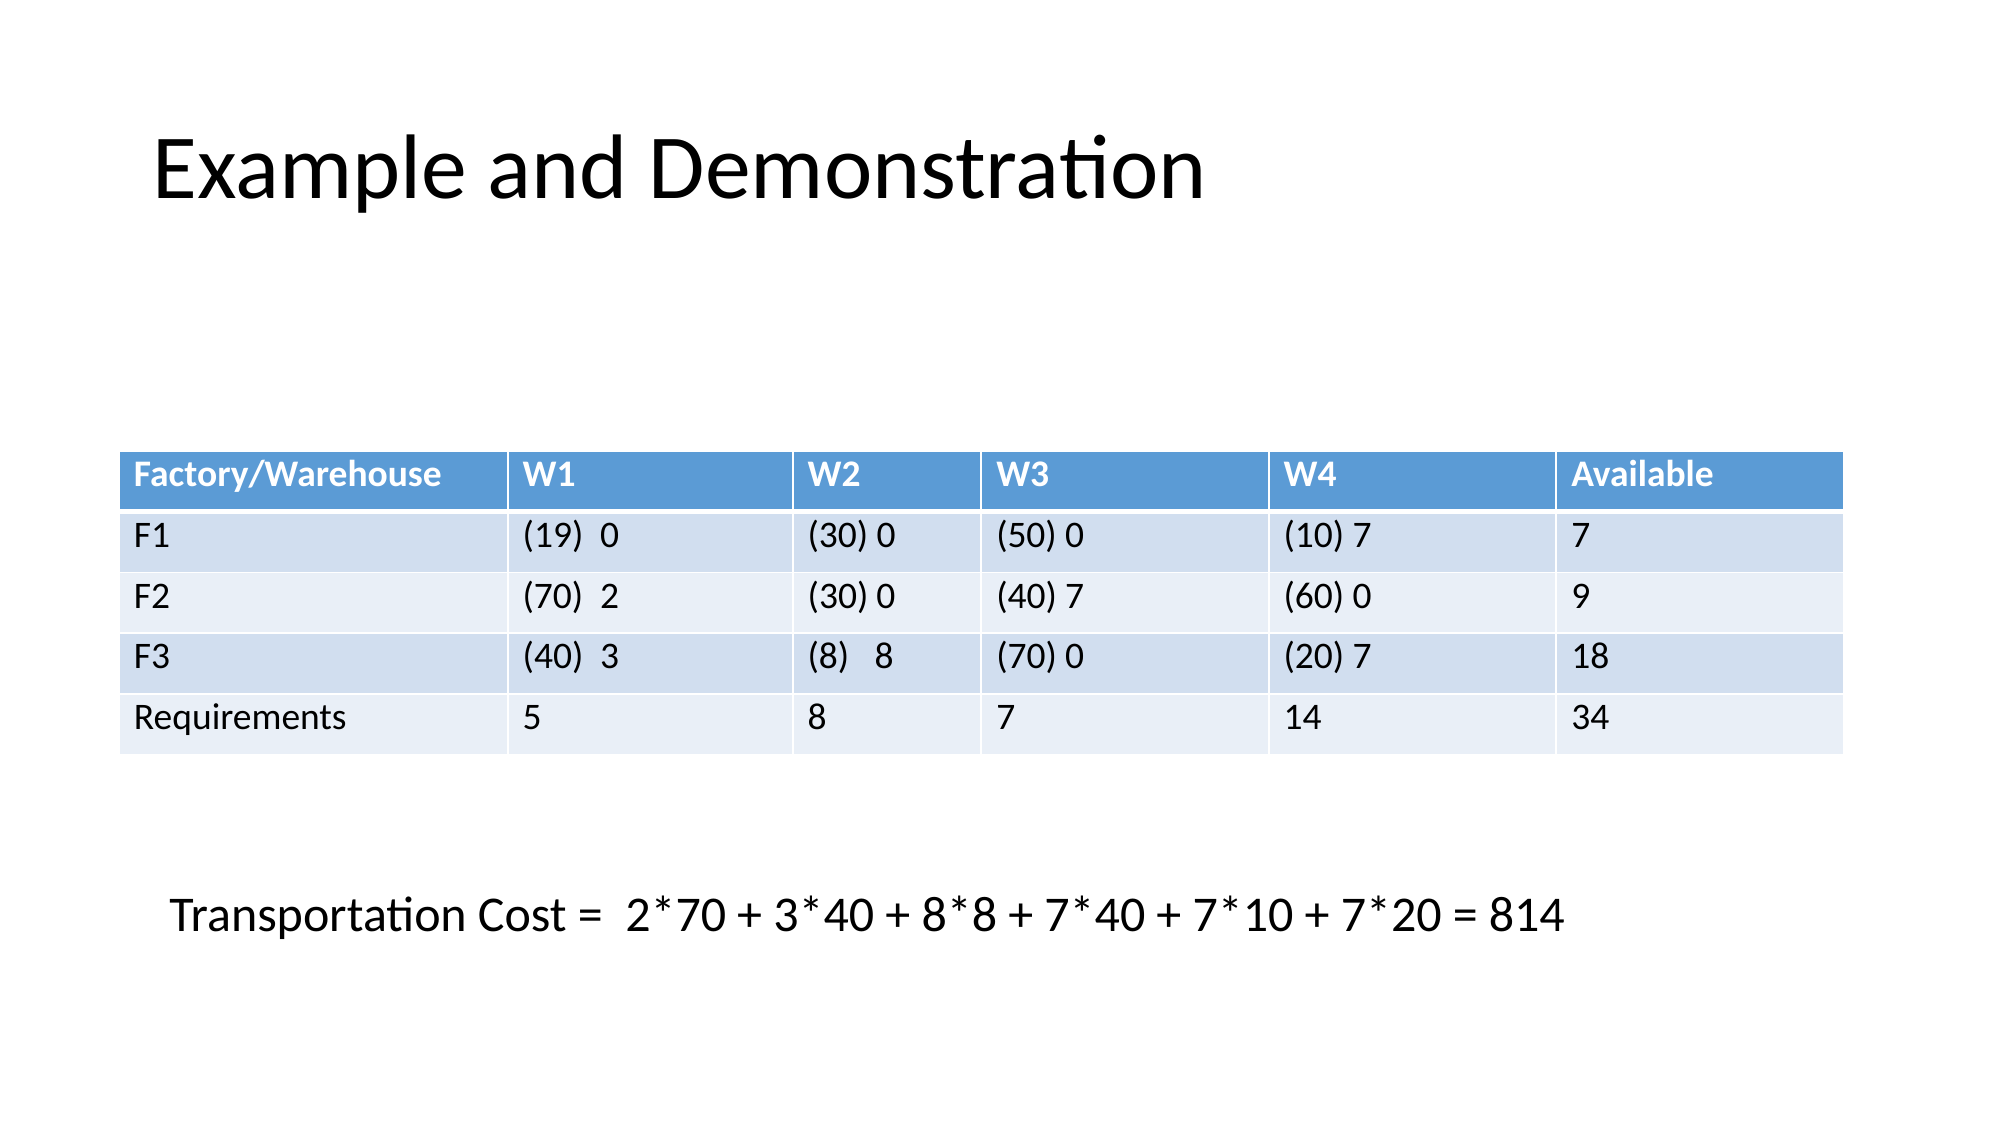

# Example and Demonstration

| Factory/Warehouse | W1 | W2 | W3 | W4 | Available |
| --- | --- | --- | --- | --- | --- |
| F1 | 0 | (30) 0 | (50) 0 | (10) 7 | 7 |
| F2 | (70) 2 | 0 | 7 | (60) 0 | 9 |
| F3 | 3 | (8) 8 | 0 | (20) 7 | 18 |
| Requirements | 5 | 8 | 7 | 14 | 34 |
Transportation Cost =  2*70 + 3*40 + 8*8 + 7*40 + 7*10 + 7*20 = 814